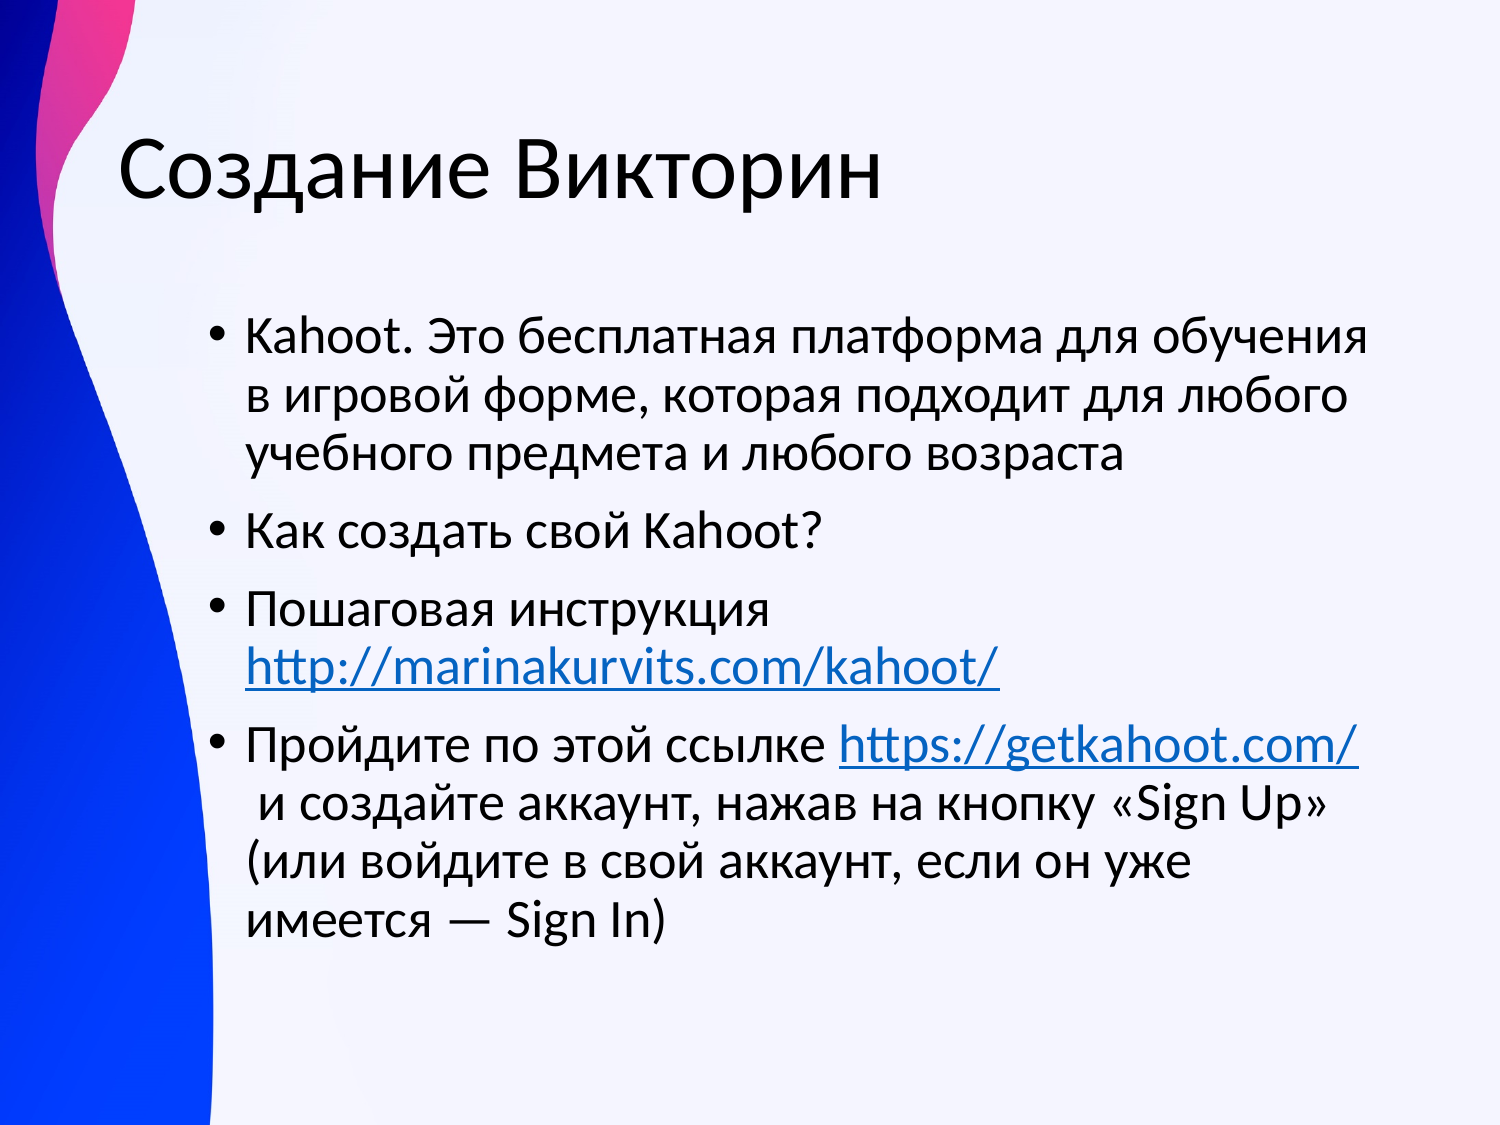

# Создание Викторин
Kahoot. Это бесплатная платформа для обучения в игровой форме, которая подходит для любого учебного предмета и любого возраста
Как создать свой Kahoot?
Пошаговая инструкция http://marinakurvits.com/kahoot/
Пройдите по этой ссылке https://getkahoot.com/ и создайте аккаунт, нажав на кнопку «Sign Up» (или войдите в свой аккаунт, если он уже имеется — Sign In)